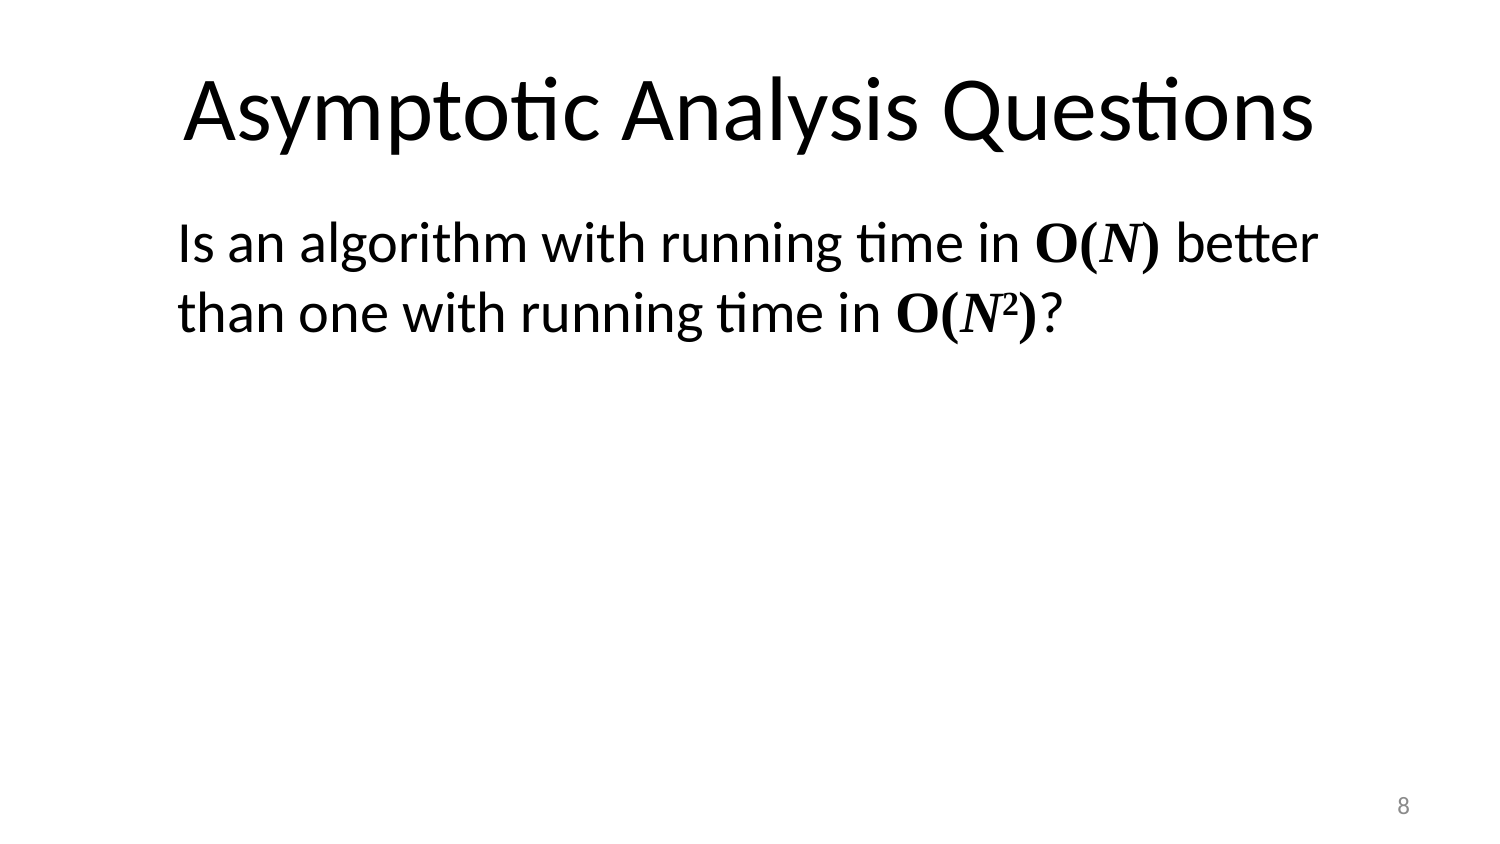

# Asymptotic Analysis Questions
Is an algorithm with running time in O(N) better than one with running time in O(N2)?
8